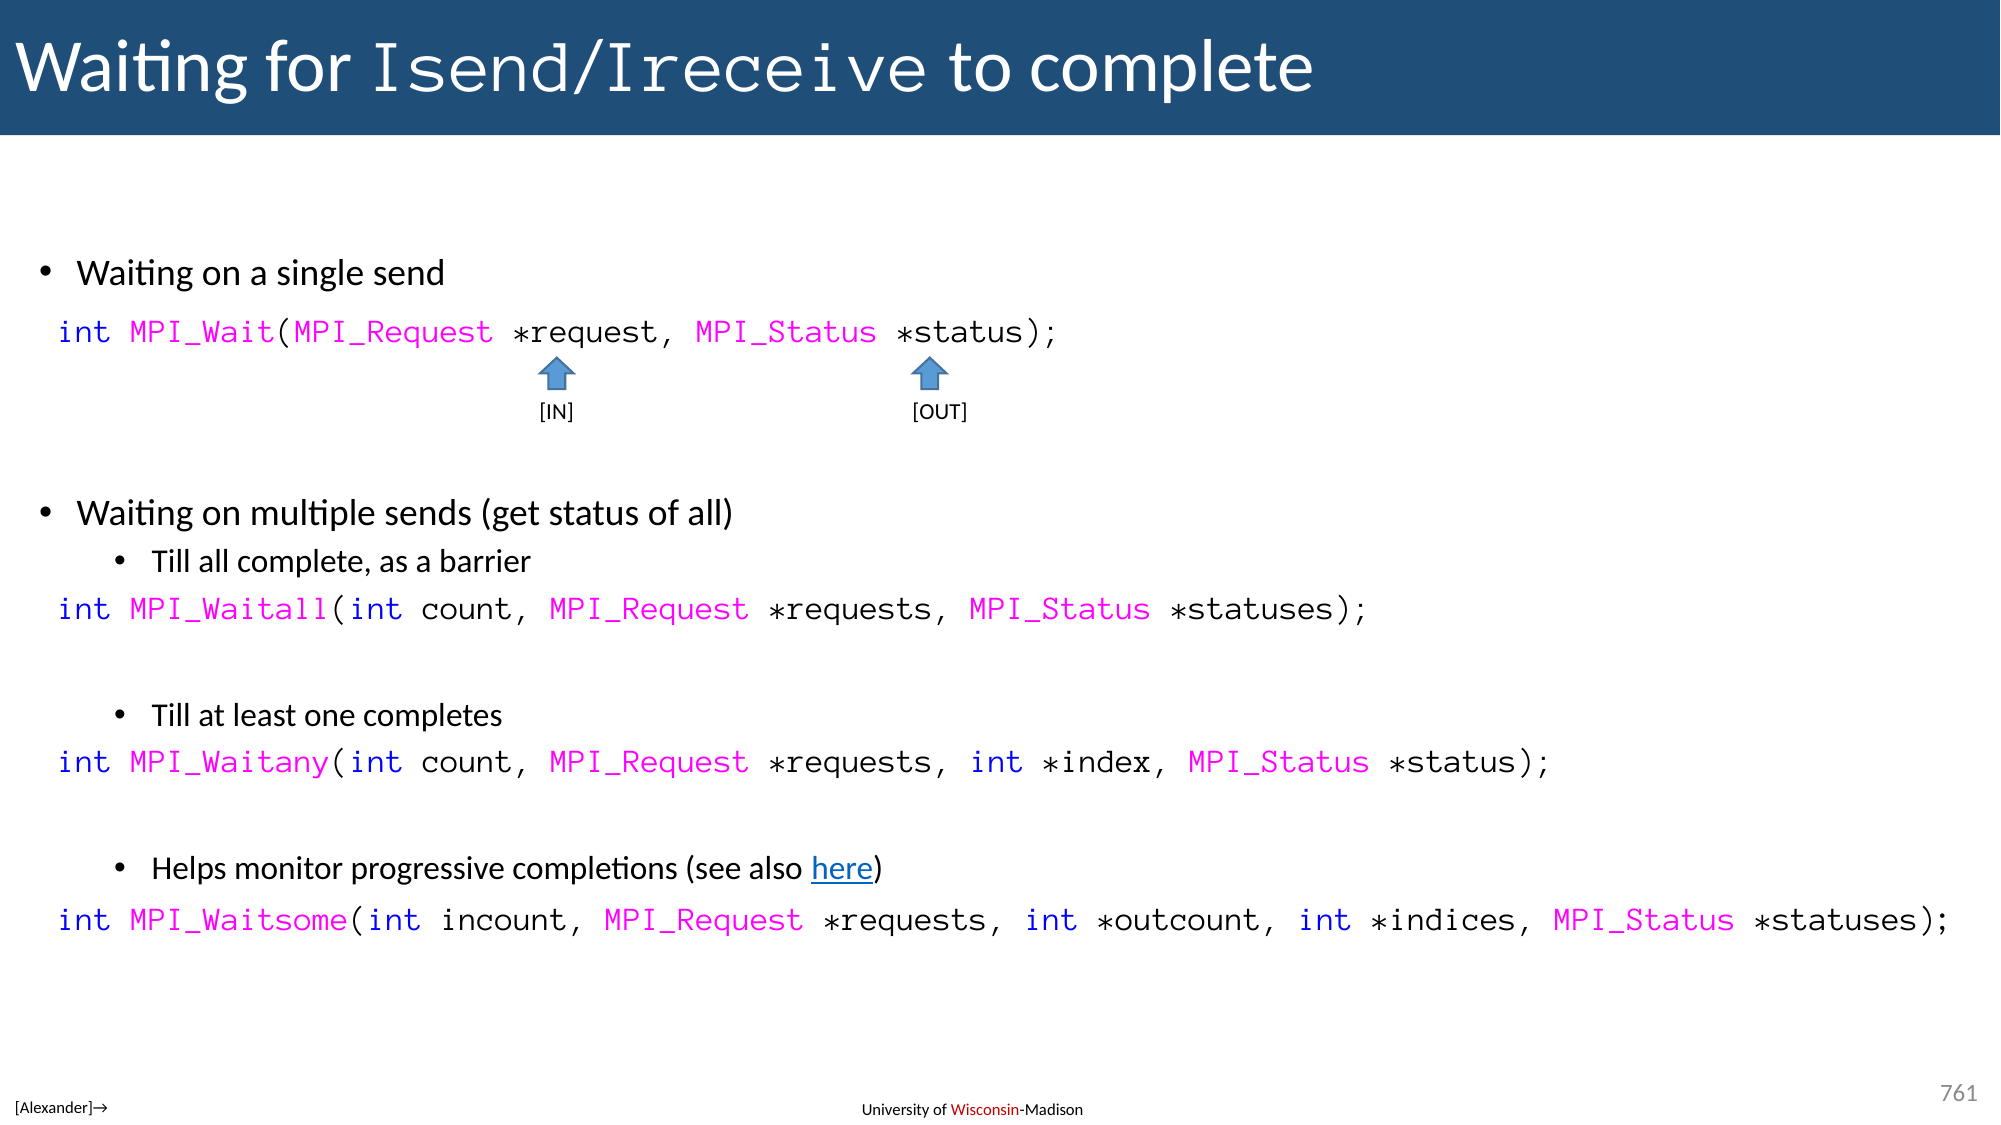

# Waiting for Isend/Ireceive to complete
Waiting on a single send
int MPI_Wait(MPI_Request *request, MPI_Status *status);

Waiting on multiple sends (get status of all)
Till all complete, as a barrier
int MPI_Waitall(int count, MPI_Request *requests, MPI_Status *statuses);

Till at least one completes
int MPI_Waitany(int count, MPI_Request *requests, int *index, MPI_Status *status);

Helps monitor progressive completions (see also here)
int MPI_Waitsome(int incount, MPI_Request *requests, int *outcount, int *indices, MPI_Status *statuses);

[IN]

[OUT]
761
[Alexander]→